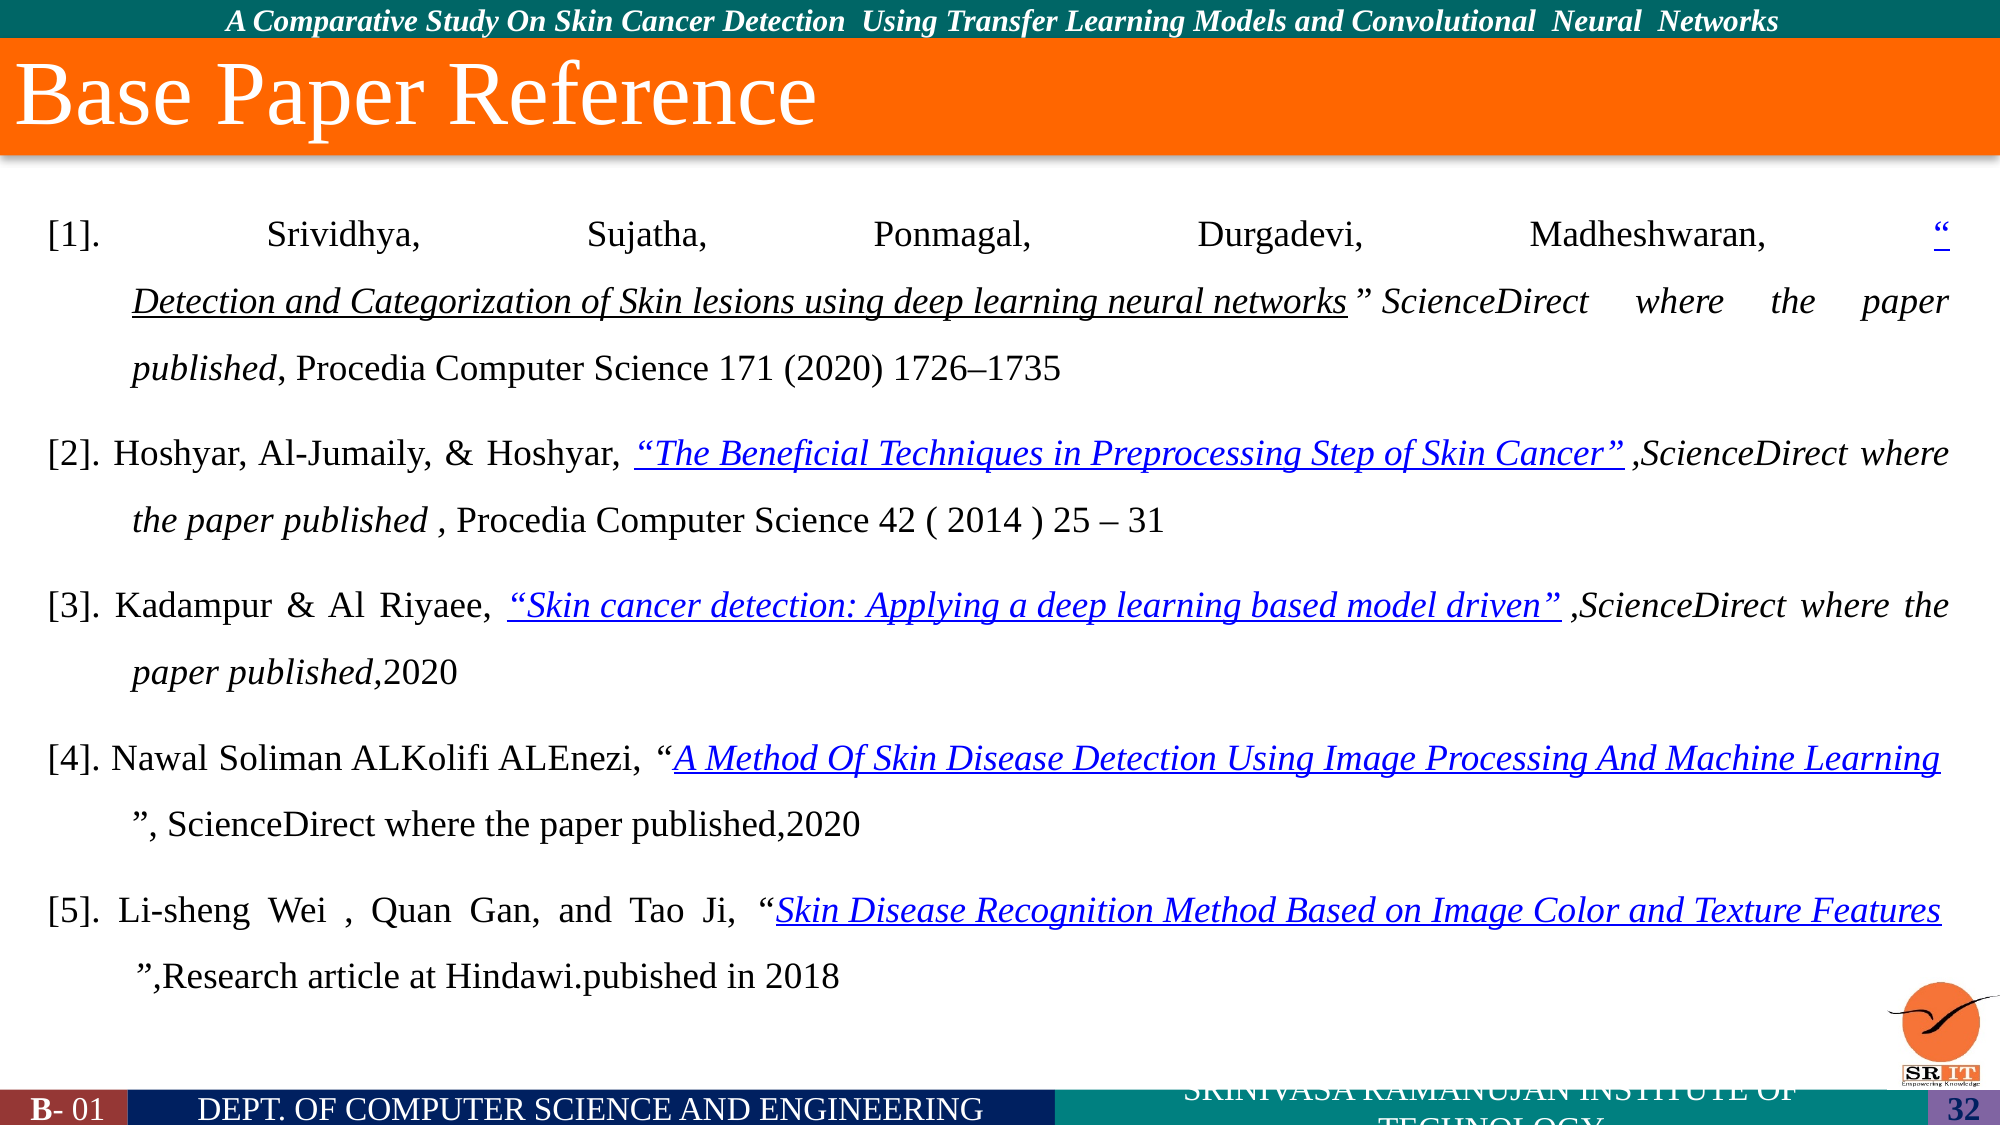

# Base Paper Reference
[1]. Srividhya, Sujatha, Ponmagal, Durgadevi, Madheshwaran, “Detection and Categorization of Skin lesions using deep learning neural networks” ScienceDirect where the paper published, Procedia Computer Science 171 (2020) 1726–1735
[2]. Hoshyar, Al-Jumaily, & Hoshyar, “The Beneficial Techniques in Preprocessing Step of Skin Cancer”,ScienceDirect where the paper published , Procedia Computer Science 42 ( 2014 ) 25 – 31
[3]. Kadampur & Al Riyaee, “Skin cancer detection: Applying a deep learning based model driven”,ScienceDirect where the paper published,2020
[4]. Nawal Soliman ALKolifi ALEnezi, “A Method Of Skin Disease Detection Using Image Processing And Machine Learning”, ScienceDirect where the paper published,2020
[5]. Li-sheng Wei , Quan Gan, and Tao Ji, “Skin Disease Recognition Method Based on Image Color and Texture Features”,Research article at Hindawi.pubished in 2018